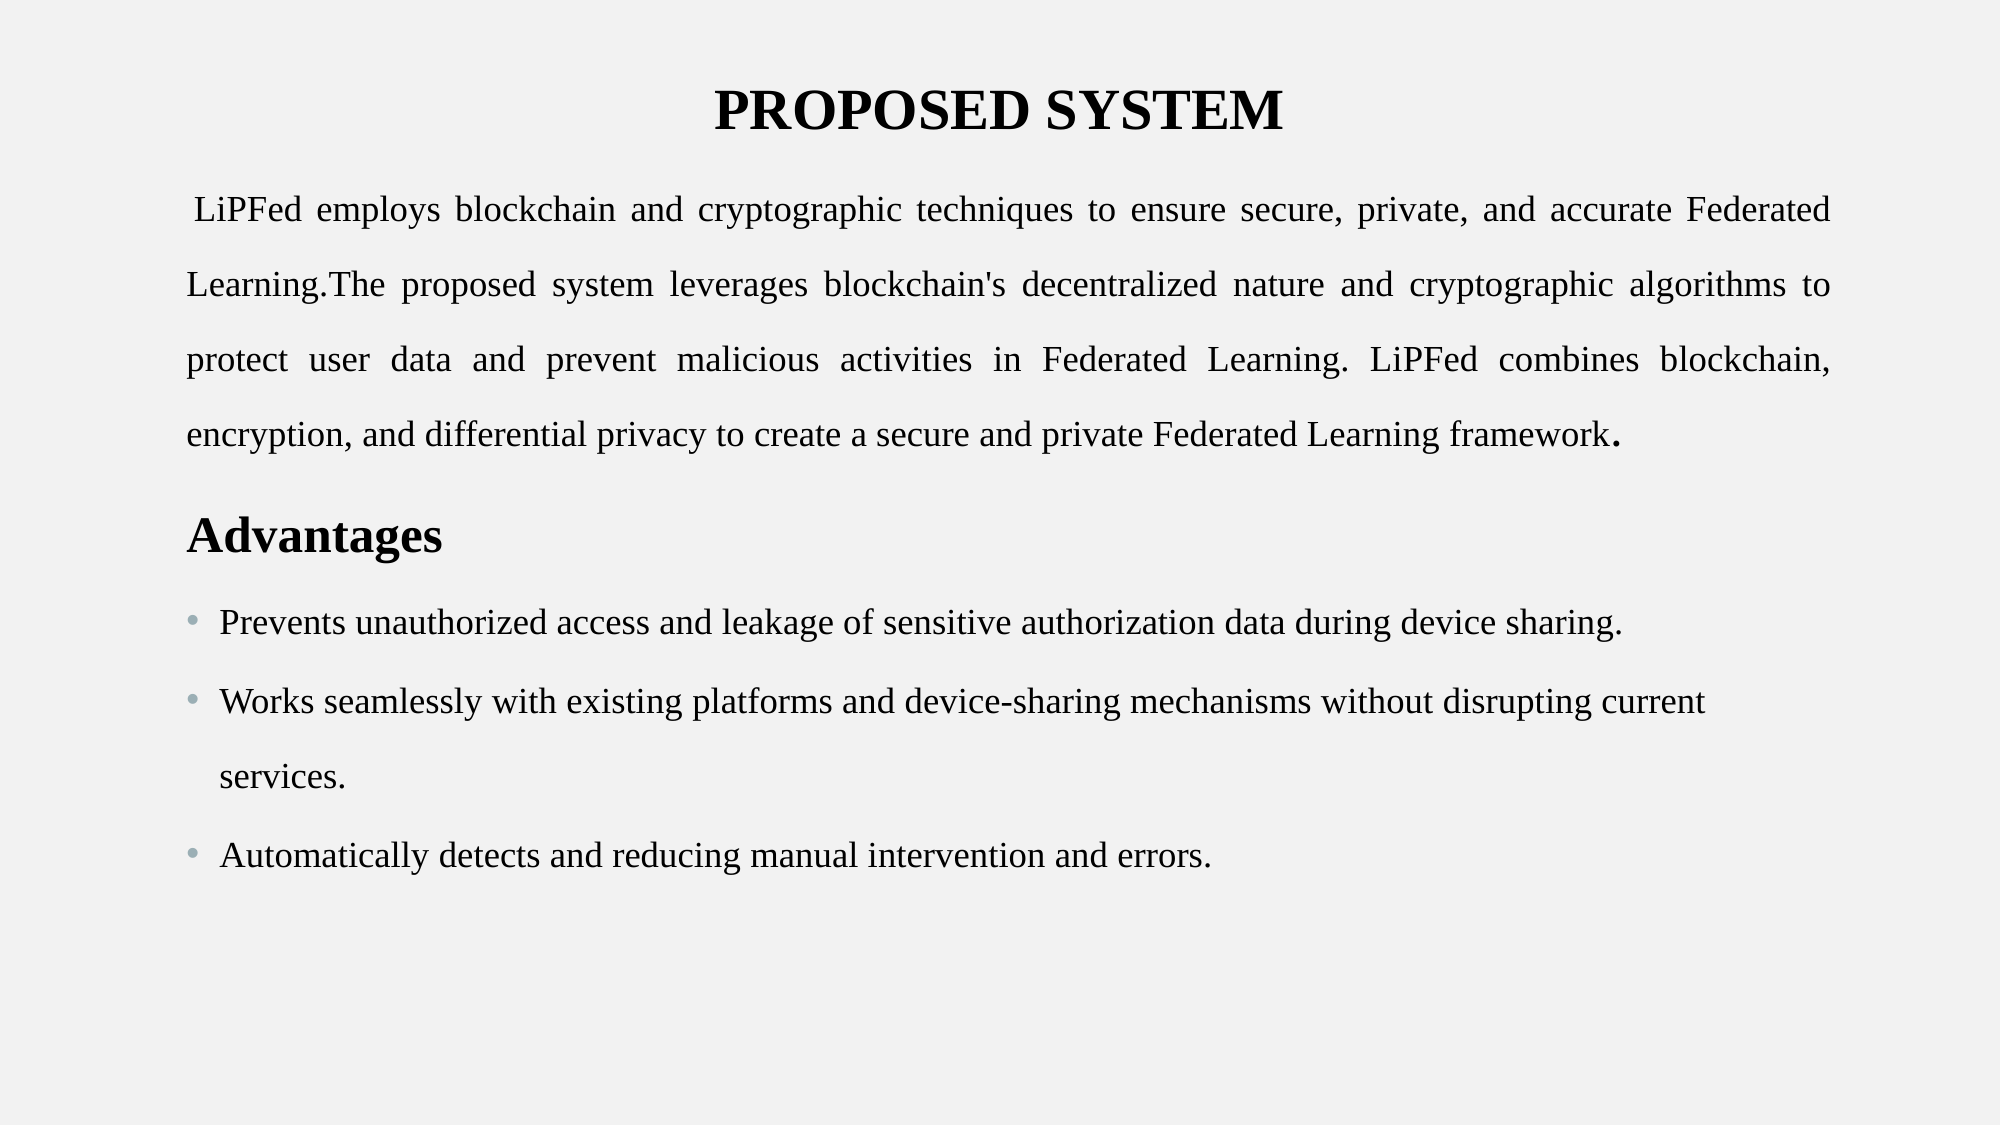

PROPOSED SYSTEM
 LiPFed employs blockchain and cryptographic techniques to ensure secure, private, and accurate Federated Learning.The proposed system leverages blockchain's decentralized nature and cryptographic algorithms to protect user data and prevent malicious activities in Federated Learning. LiPFed combines blockchain, encryption, and differential privacy to create a secure and private Federated Learning framework.
Advantages
Prevents unauthorized access and leakage of sensitive authorization data during device sharing.
Works seamlessly with existing platforms and device-sharing mechanisms without disrupting current services.
Automatically detects and reducing manual intervention and errors.